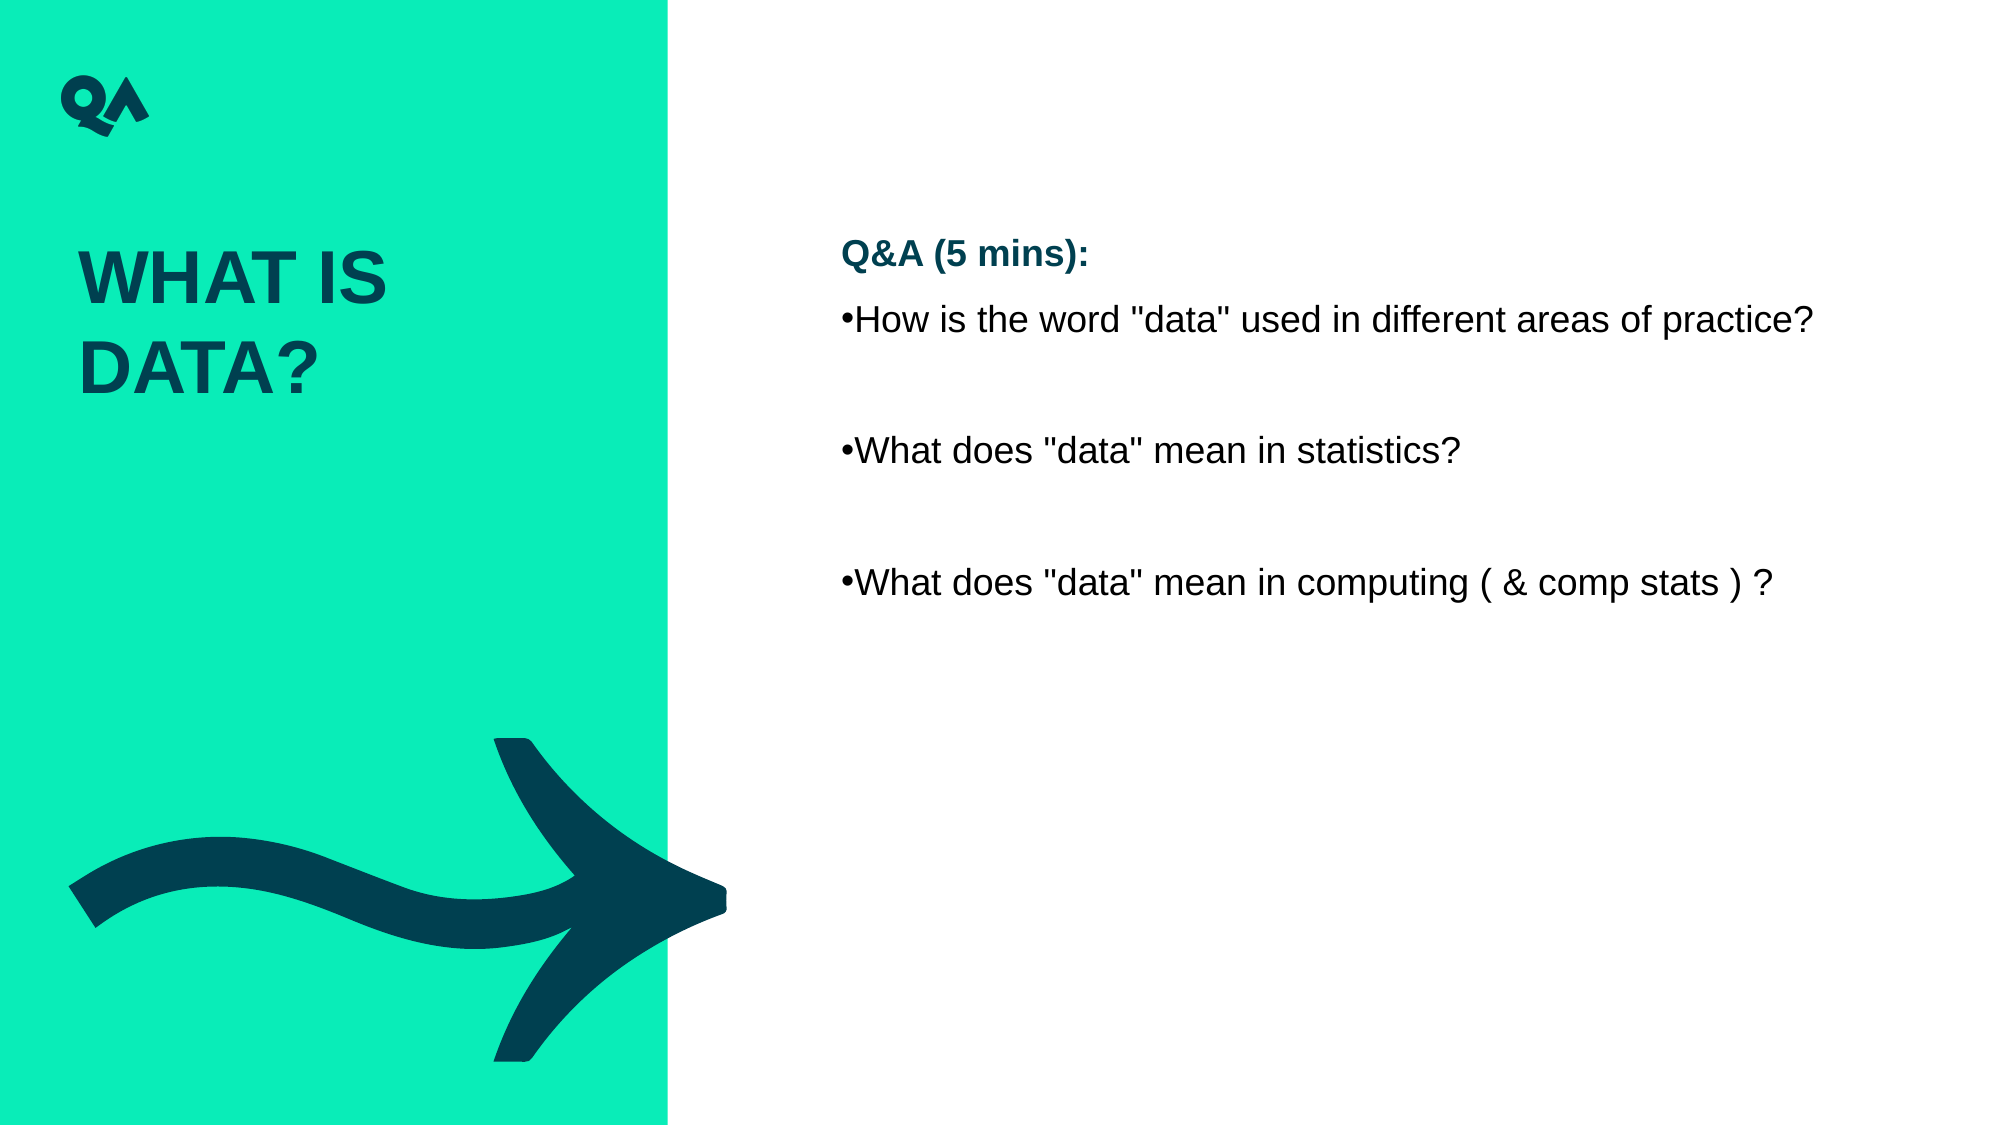

What is data?
Q&A (5 mins):
How is the word "data" used in different areas of practice?

What does "data" mean in statistics?

What does "data" mean in computing ( & comp stats ) ?